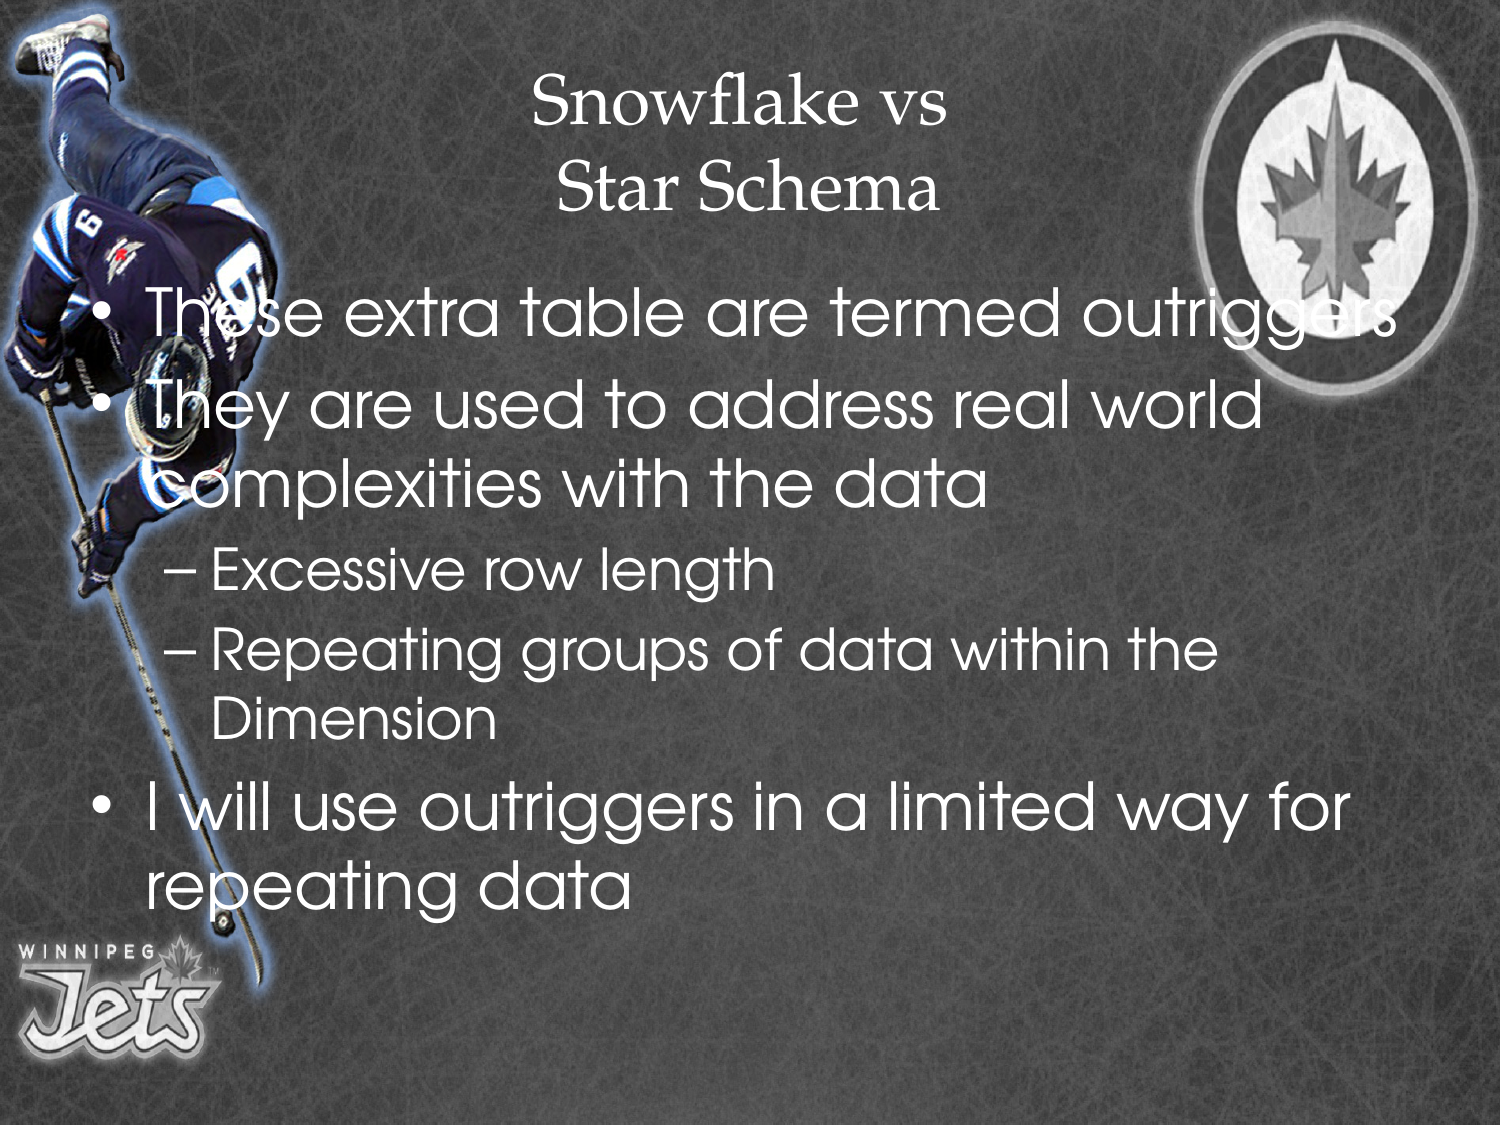

# Snowflake vs Star Schema
These extra table are termed outriggers
They are used to address real world complexities with the data
Excessive row length
Repeating groups of data within the Dimension
I will use outriggers in a limited way for repeating data